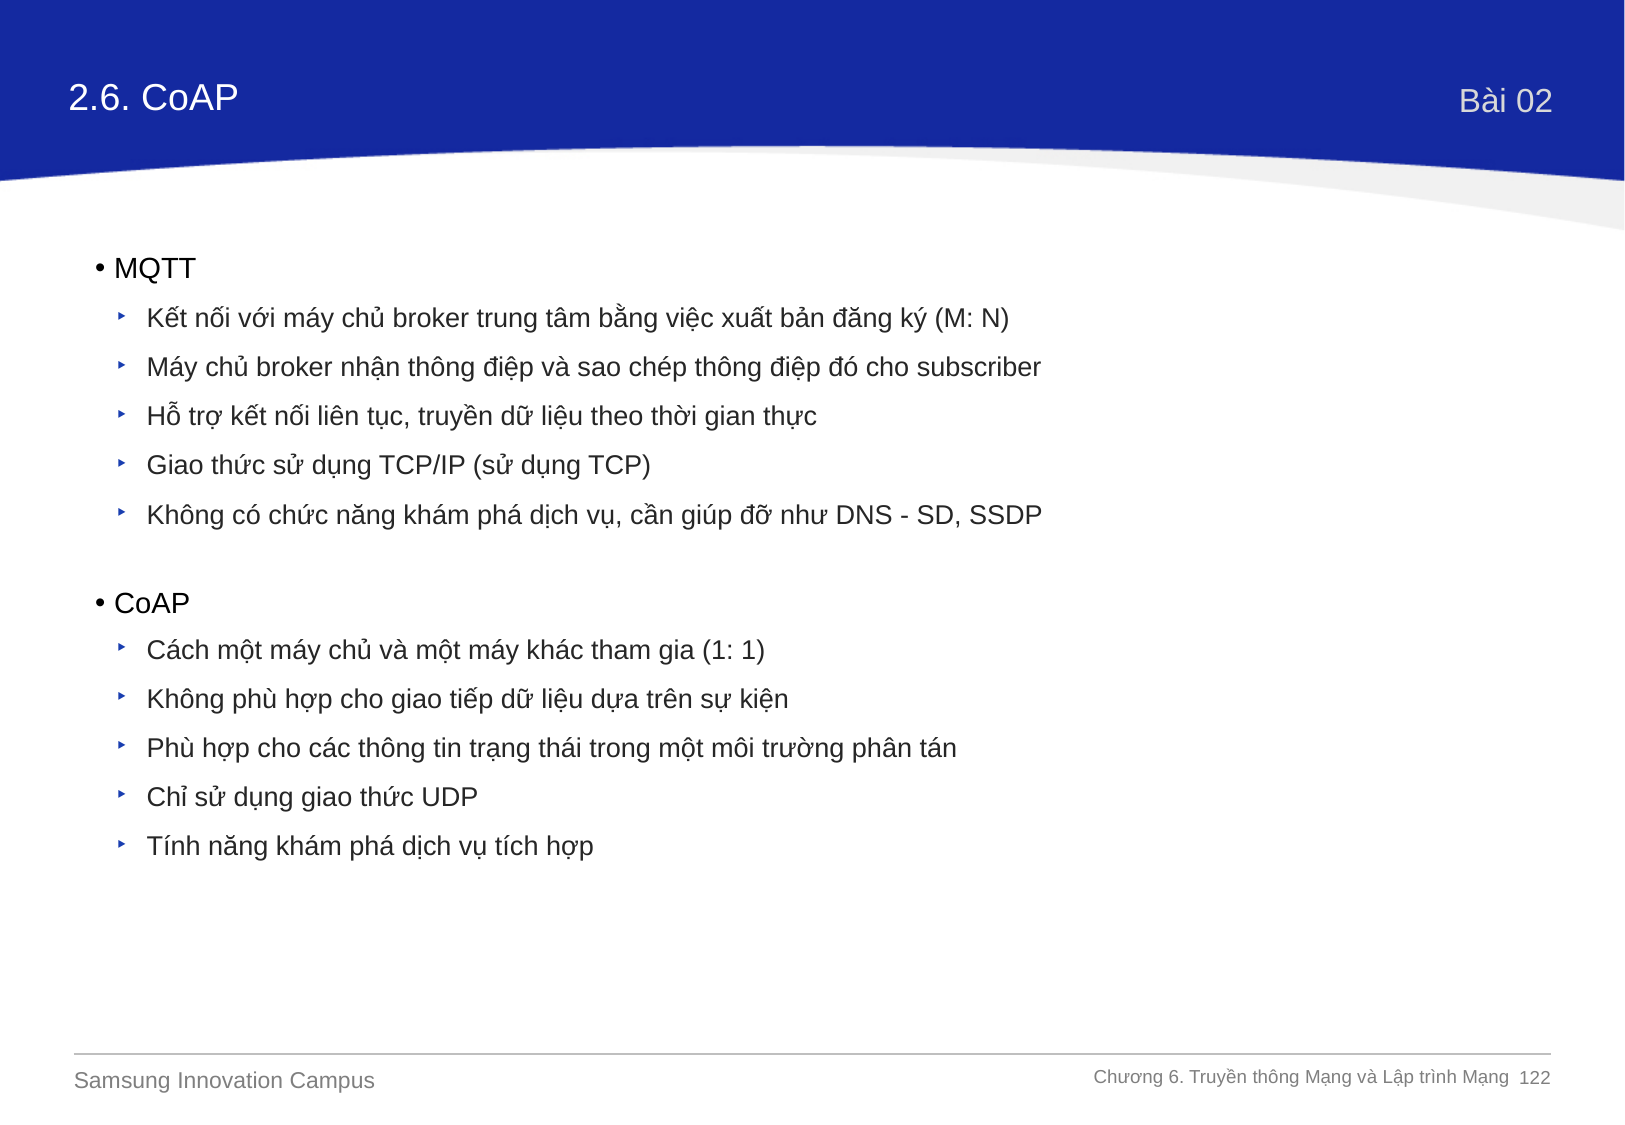

2.6. CoAP
Bài 02
MQTT
Kết nối với máy chủ broker trung tâm bằng việc xuất bản đăng ký (M: N)
Máy chủ broker nhận thông điệp và sao chép thông điệp đó cho subscriber
Hỗ trợ kết nối liên tục, truyền dữ liệu theo thời gian thực
Giao thức sử dụng TCP/IP (sử dụng TCP)
Không có chức năng khám phá dịch vụ, cần giúp đỡ như DNS - SD, SSDP
CoAP
Cách một máy chủ và một máy khác tham gia (1: 1)
Không phù hợp cho giao tiếp dữ liệu dựa trên sự kiện
Phù hợp cho các thông tin trạng thái trong một môi trường phân tán
Chỉ sử dụng giao thức UDP
Tính năng khám phá dịch vụ tích hợp